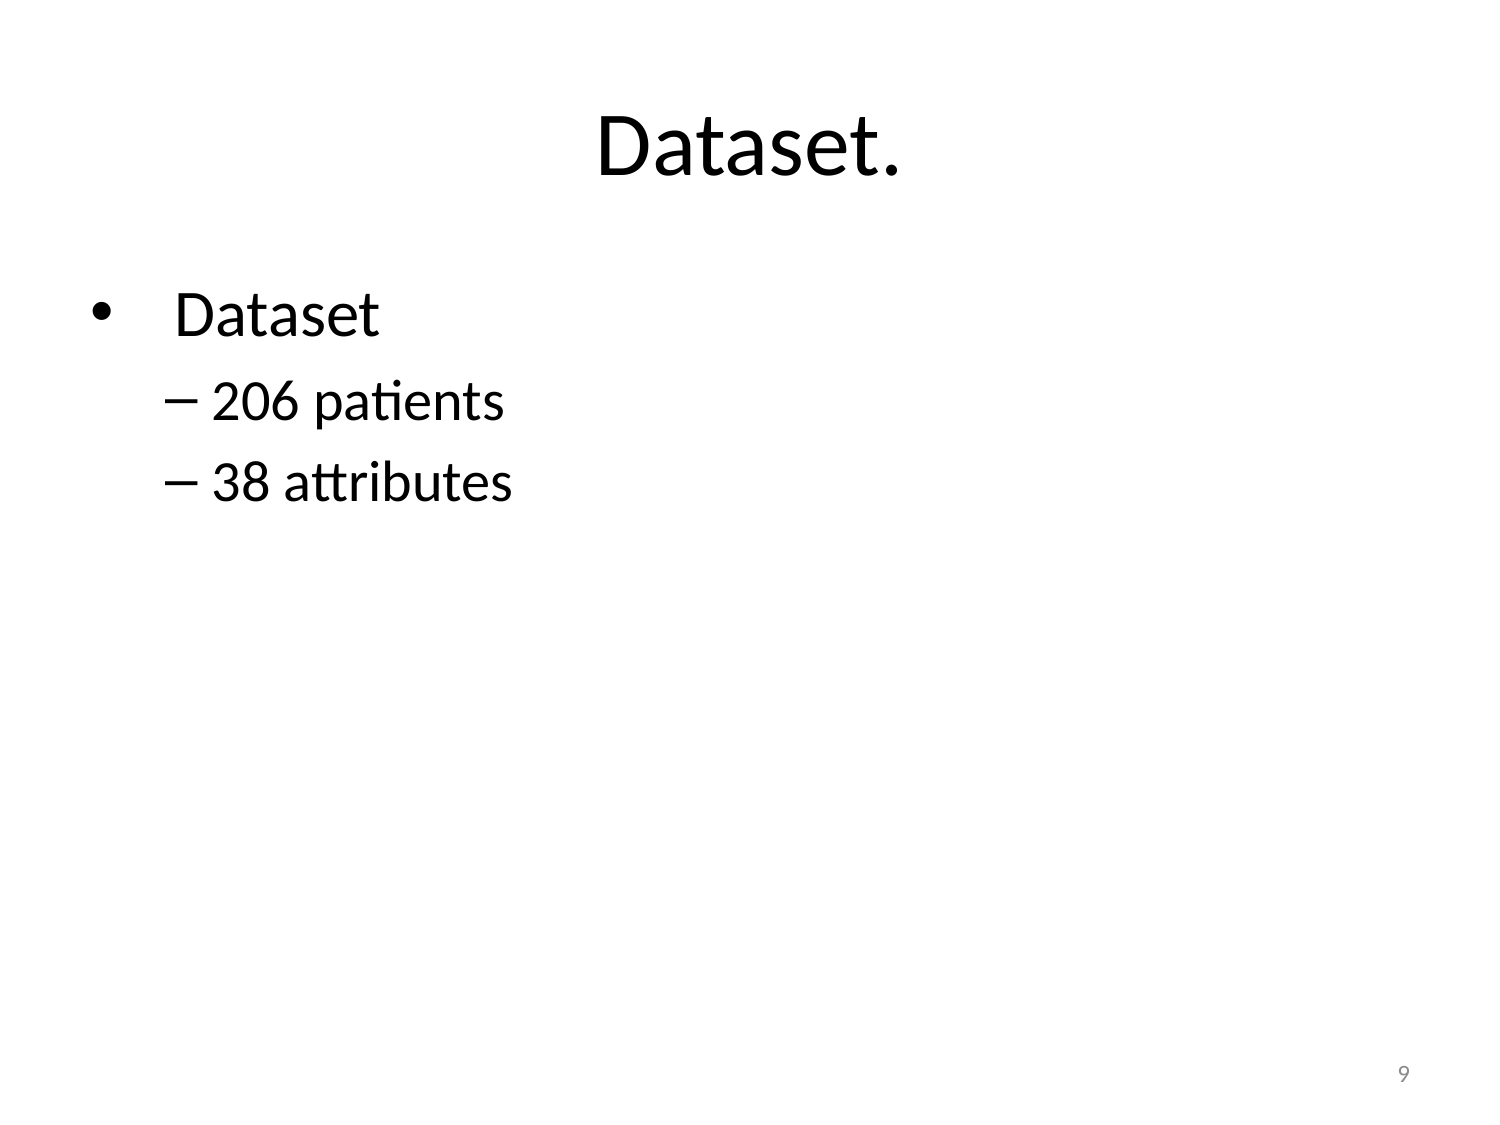

# Dataset.
Dataset
206 patients
38 attributes

9